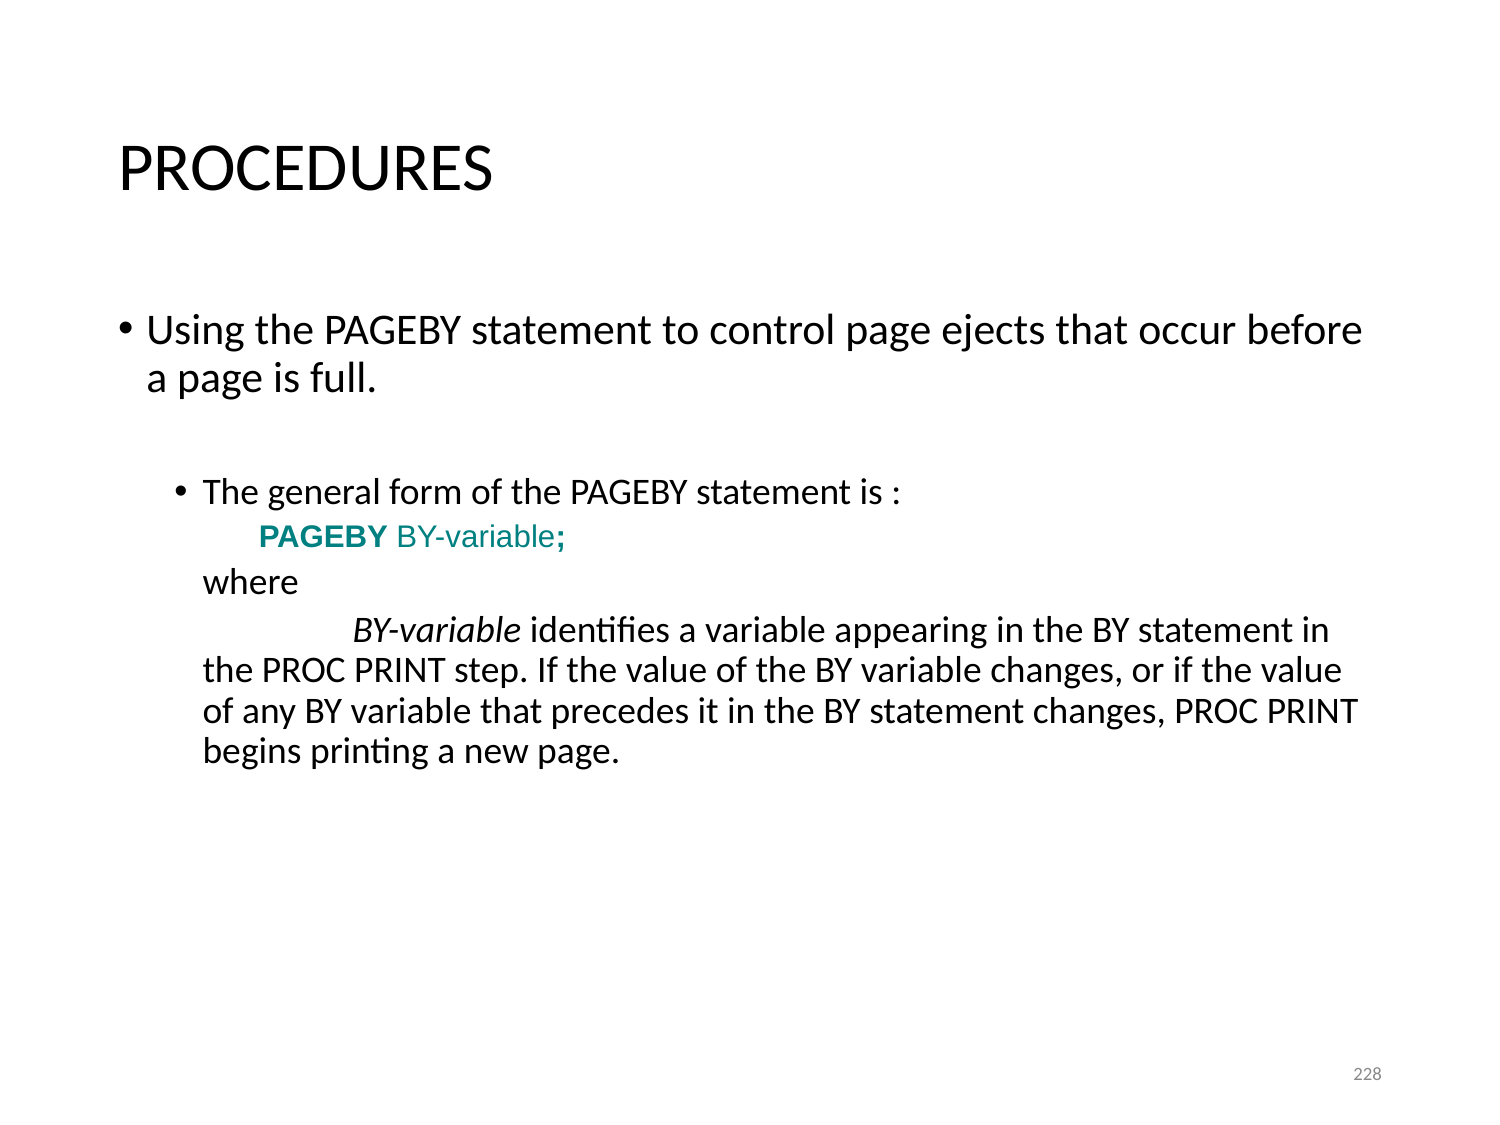

# PROCEDURES
Using the PAGEBY statement to control page ejects that occur before a page is full.

The general form of the PAGEBY statement is :
	PAGEBY BY-variable;
	where
		BY-variable identifies a variable appearing in the BY statement in the PROC PRINT step. If the value of the BY variable changes, or if the value of any BY variable that precedes it in the BY statement changes, PROC PRINT begins printing a new page.

228